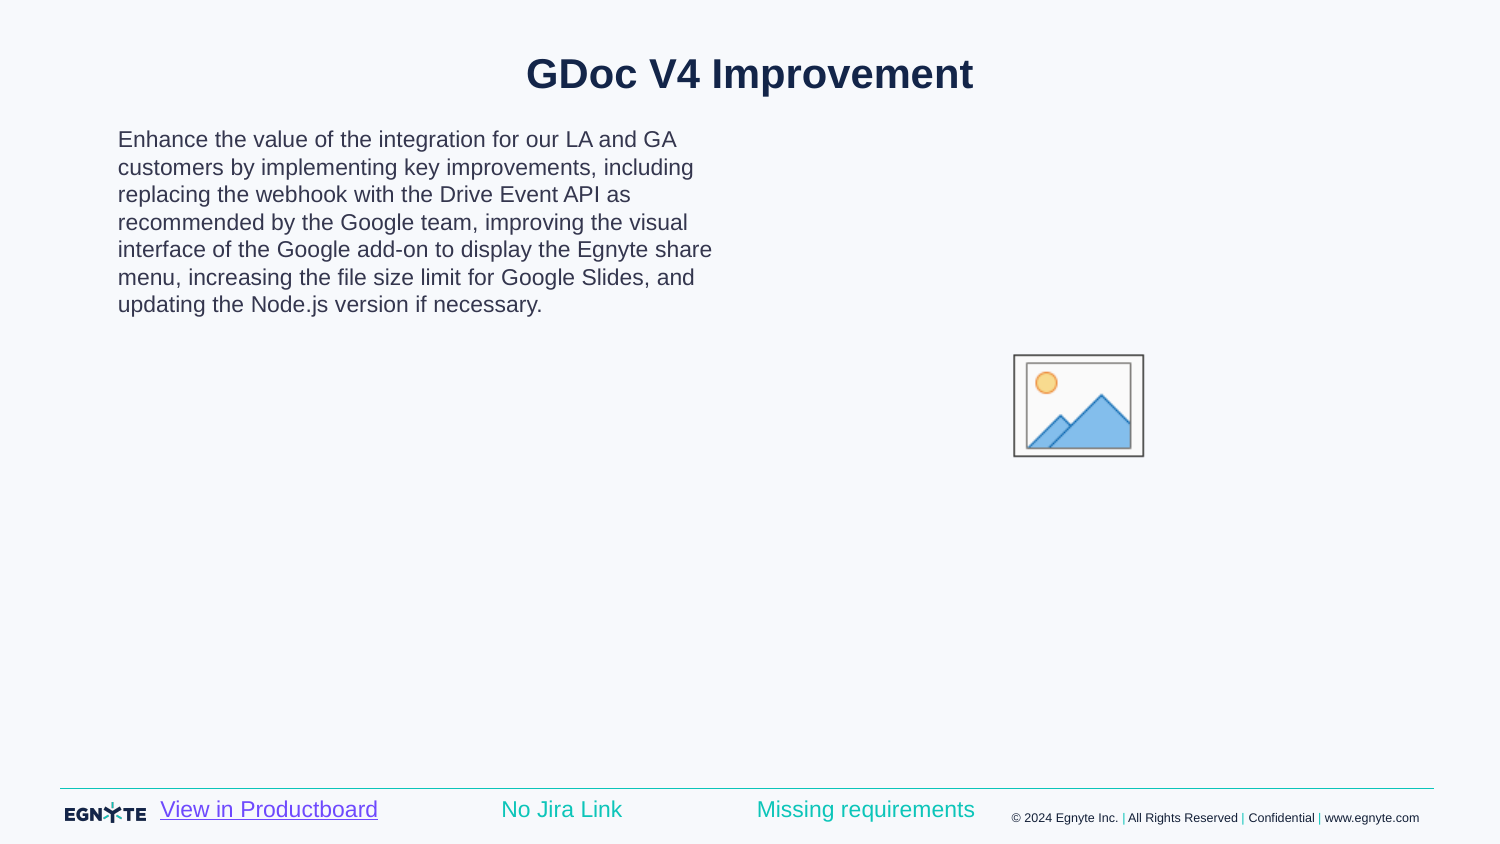

# GDoc V4 Improvement
Enhance the value of the integration for our LA and GA customers by implementing key improvements, including replacing the webhook with the Drive Event API as recommended by the Google team, improving the visual interface of the Google add-on to display the Egnyte share menu, increasing the file size limit for Google Slides, and updating the Node.js version if necessary.

Missing requirements
No Jira Link
View in Productboard